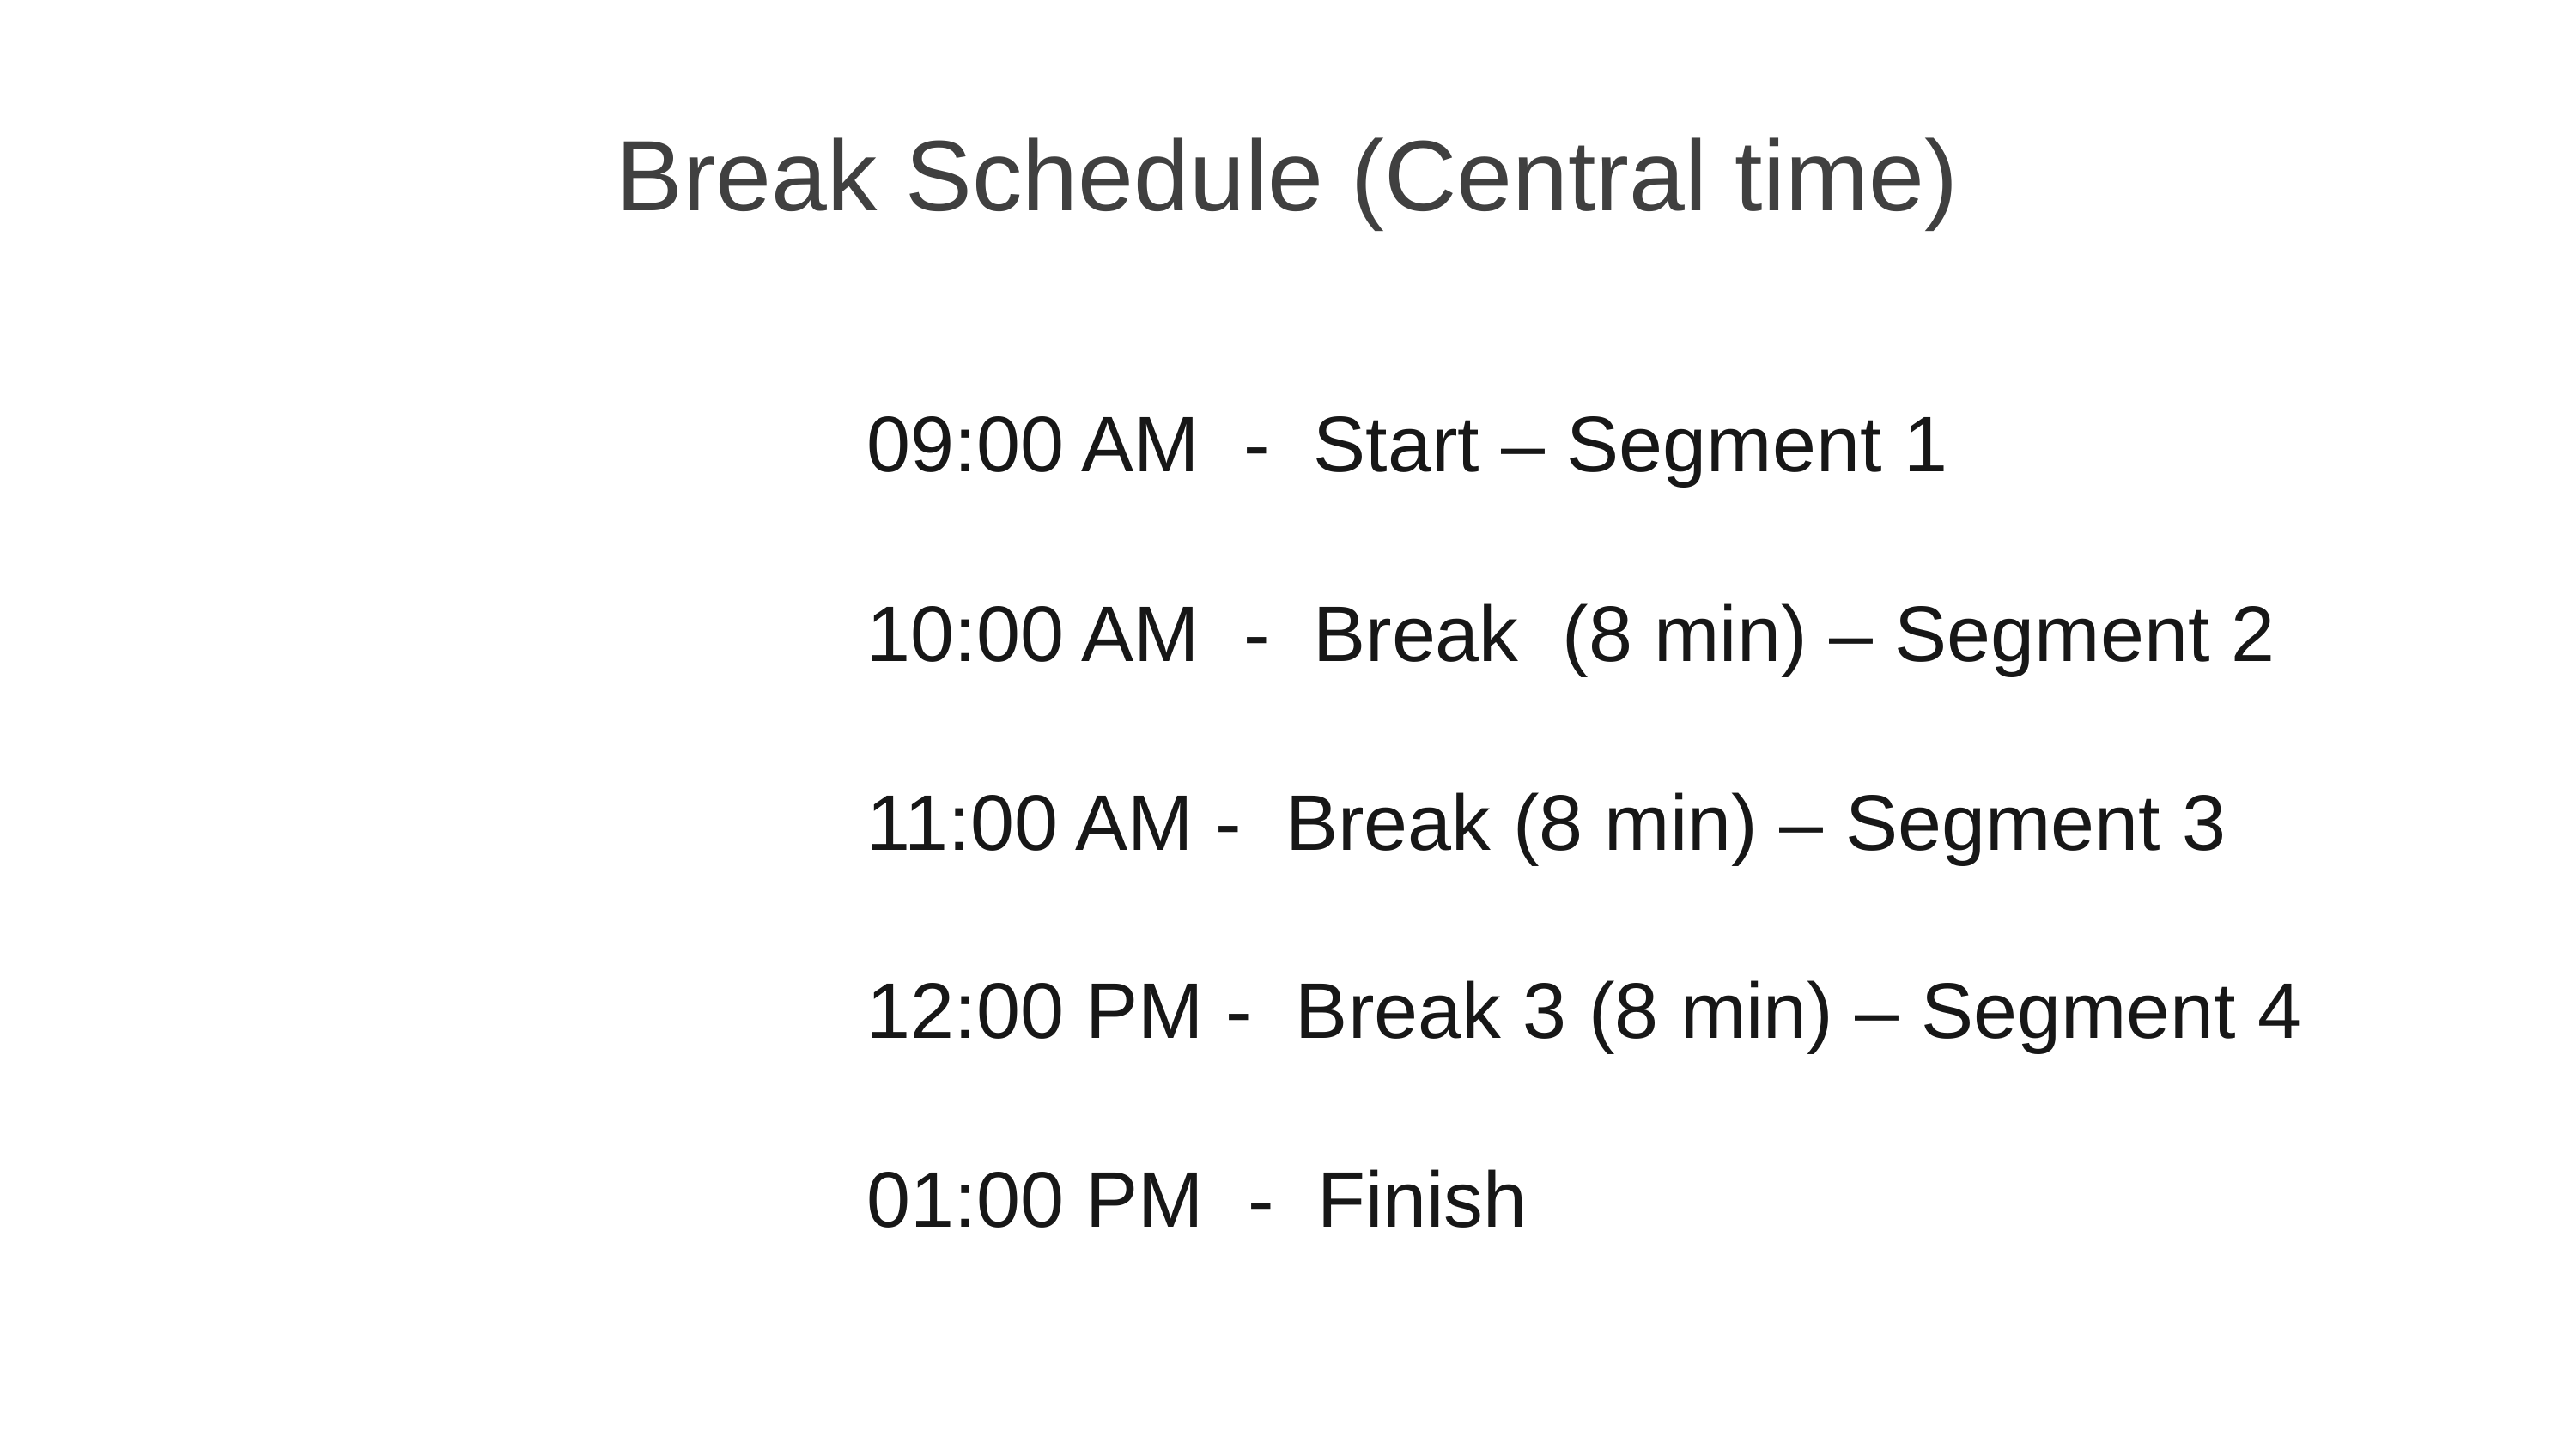

# Break Schedule (Central time)

09:00 AM  -  Start – Segment 1
10:00 AM  -  Break  (8 min) – Segment 2
11:00 AM -  Break (8 min) – Segment 3
12:00 PM -  Break 3 (8 min) – Segment 4
01:00 PM  -  Finish